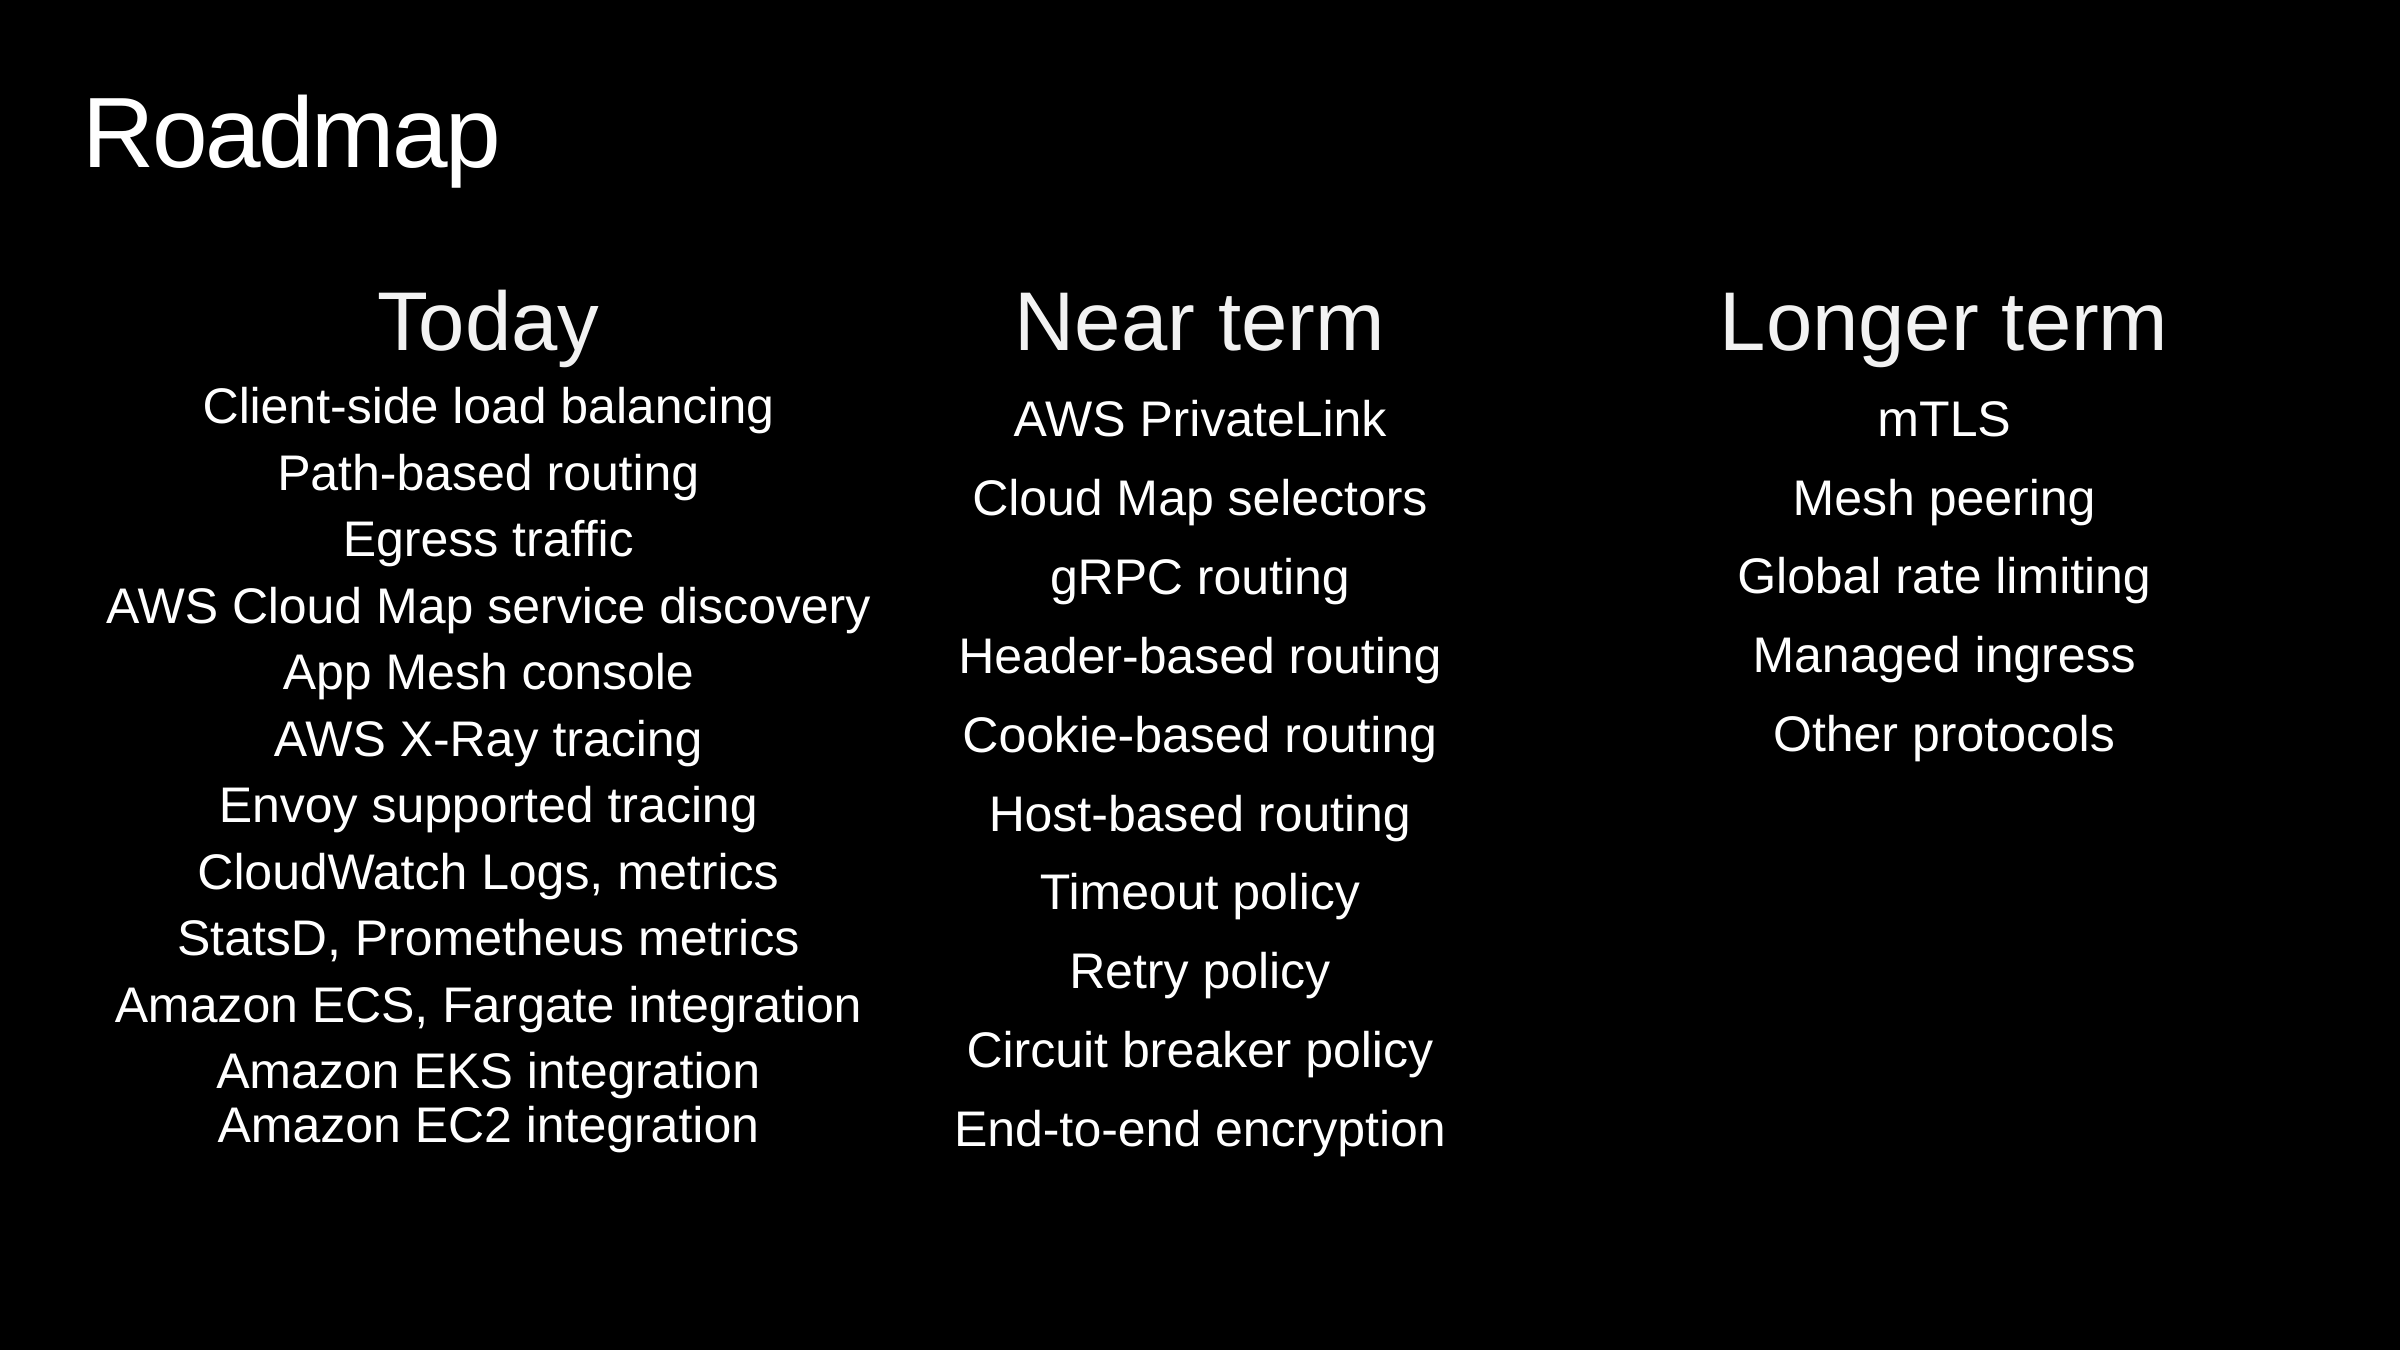

# Roadmap
Today
Client-side load balancing
Path-based routing
Egress traffic
AWS Cloud Map service discovery
App Mesh console
AWS X-Ray tracing
Envoy supported tracing
CloudWatch Logs, metrics
StatsD, Prometheus metrics
Amazon ECS, Fargate integration
Amazon EKS integration
Amazon EC2 integration

Near term
AWS PrivateLink
Cloud Map selectors
gRPC routing
Header-based routing
Cookie-based routing
Host-based routing
Timeout policy
Retry policy
Circuit breaker policy
End-to-end encryption

Longer term
mTLS
Mesh peering
Global rate limiting
Managed ingress
Other protocols